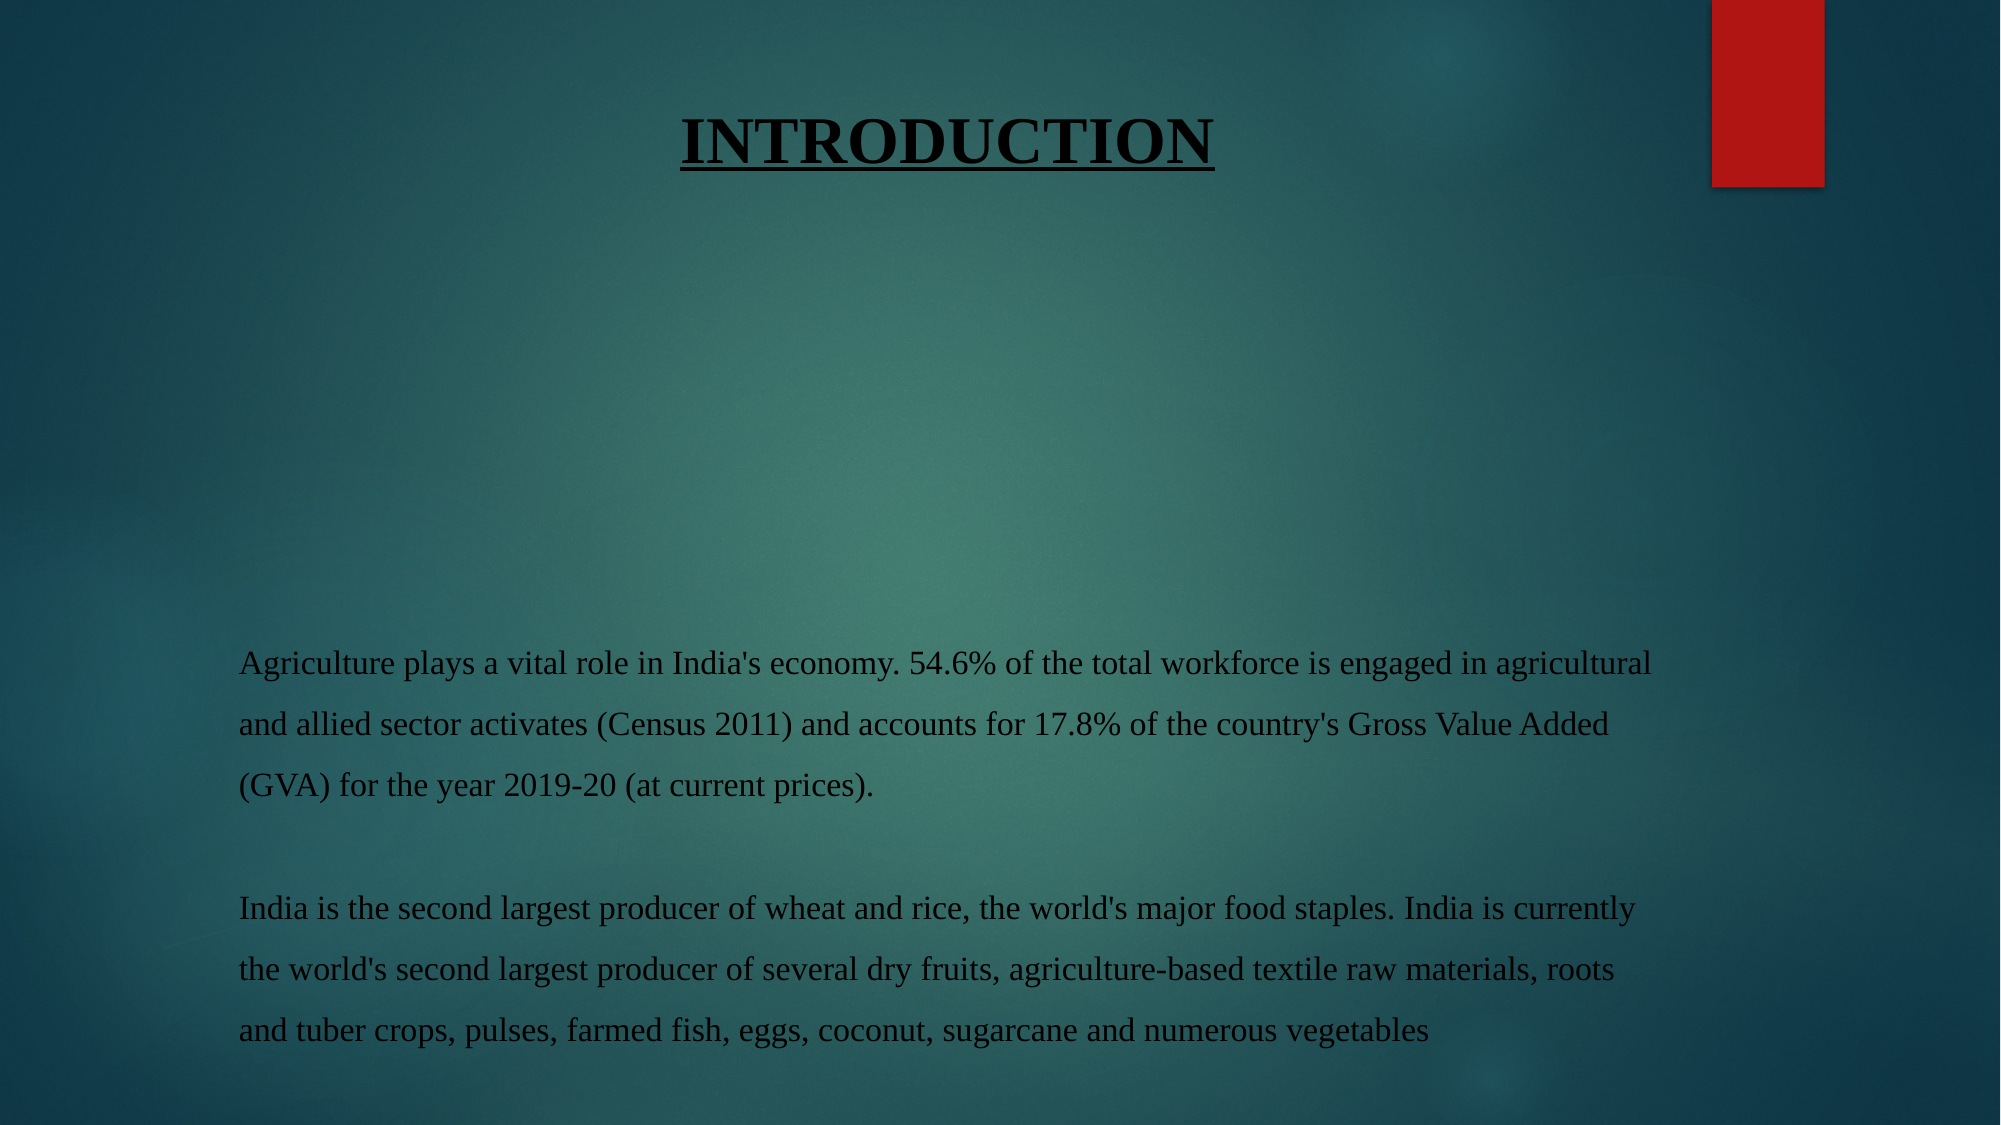

INTRODUCTION
# Agriculture plays a vital role in India's economy. 54.6% of the total workforce is engaged in agricultural and allied sector activates (Census 2011) and accounts for 17.8% of the country's Gross Value Added (GVA) for the year 2019-20 (at current prices). India is the second largest producer of wheat and rice, the world's major food staples. India is currently the world's second largest producer of several dry fruits, agriculture-based textile raw materials, roots and tuber crops, pulses, farmed fish, eggs, coconut, sugarcane and numerous vegetables